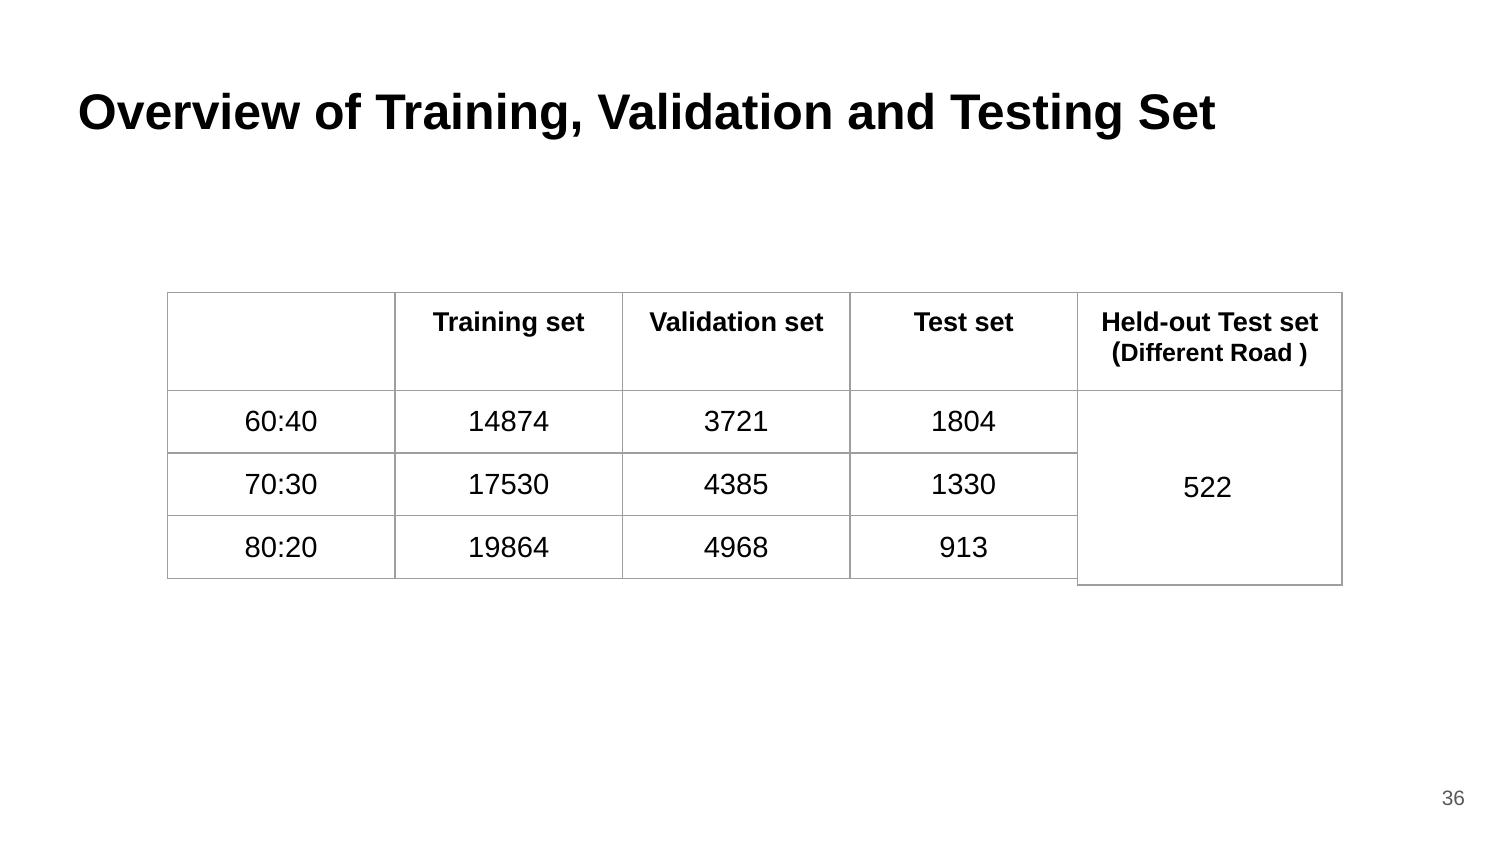

# Overview of Training, Validation and Testing Set
|  | Training set | Validation set | Test set |
| --- | --- | --- | --- |
| 60:40 | 14874 | 3721 | 1804 |
| 70:30 | 17530 | 4385 | 1330 |
| 80:20 | 19864 | 4968 | 913 |
| Held-out Test set (Different Road ) |
| --- |
| 522 |
36